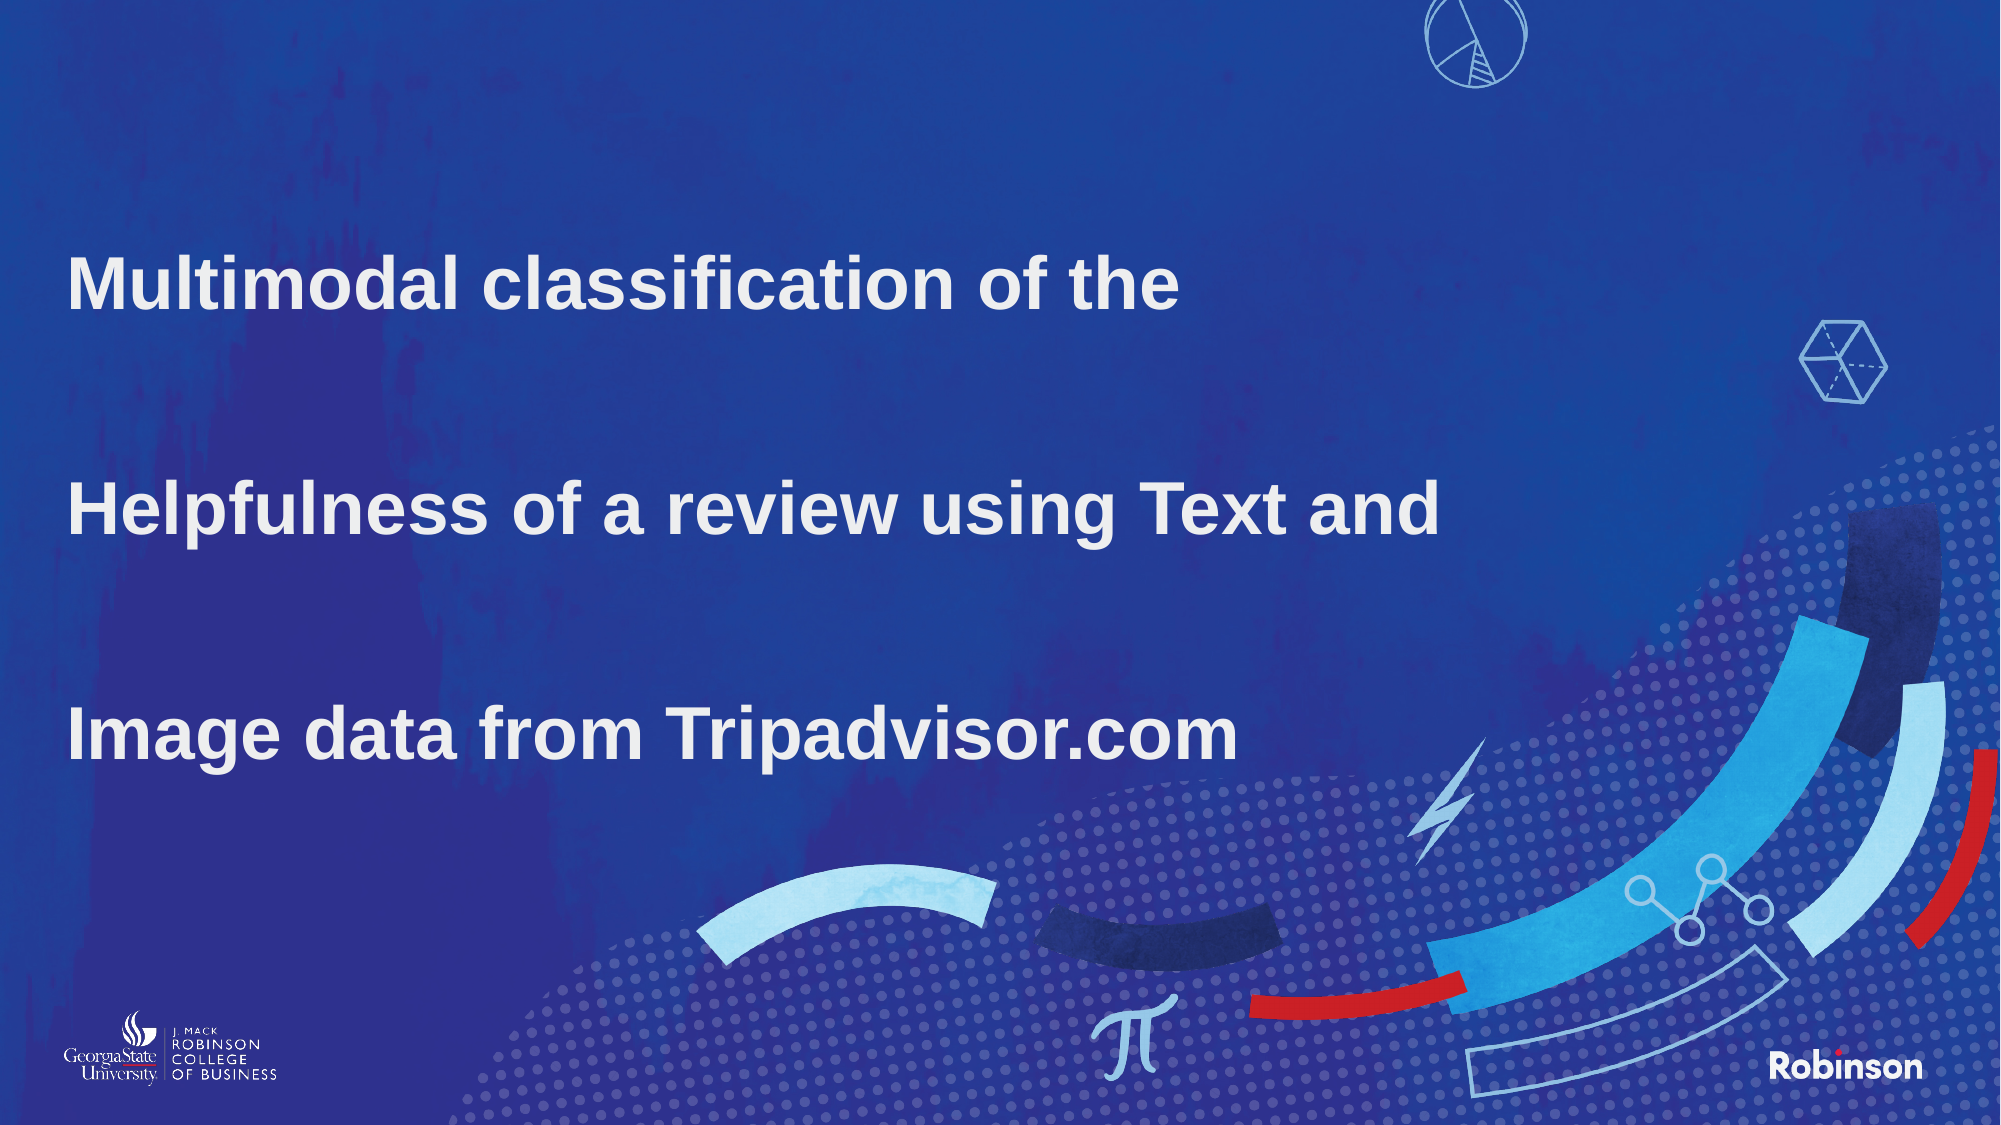

# Multimodal classification of the Helpfulness of a review using Text and Image data from Tripadvisor.com
2